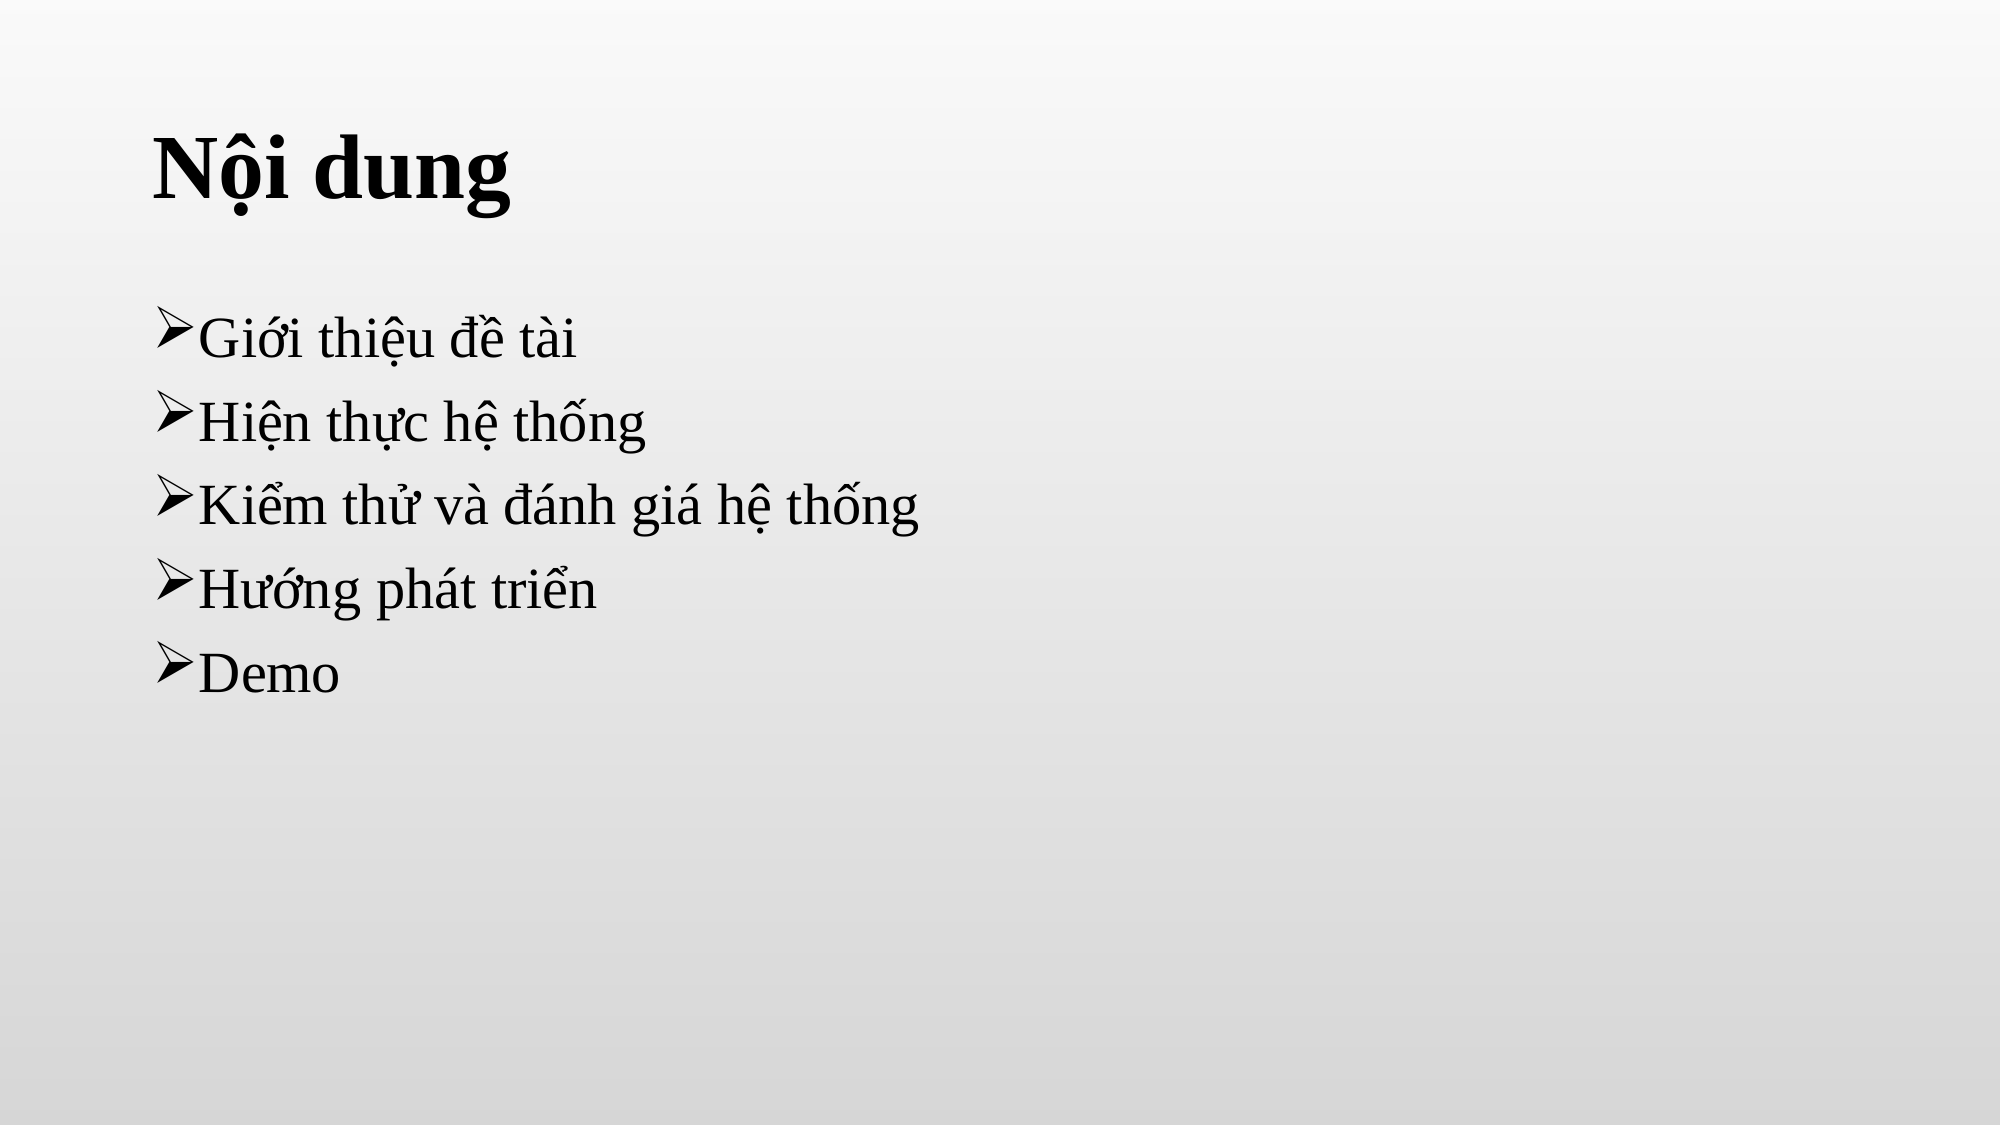

# Nội dung
Giới thiệu đề tài
Hiện thực hệ thống
Kiểm thử và đánh giá hệ thống
Hướng phát triển
Demo